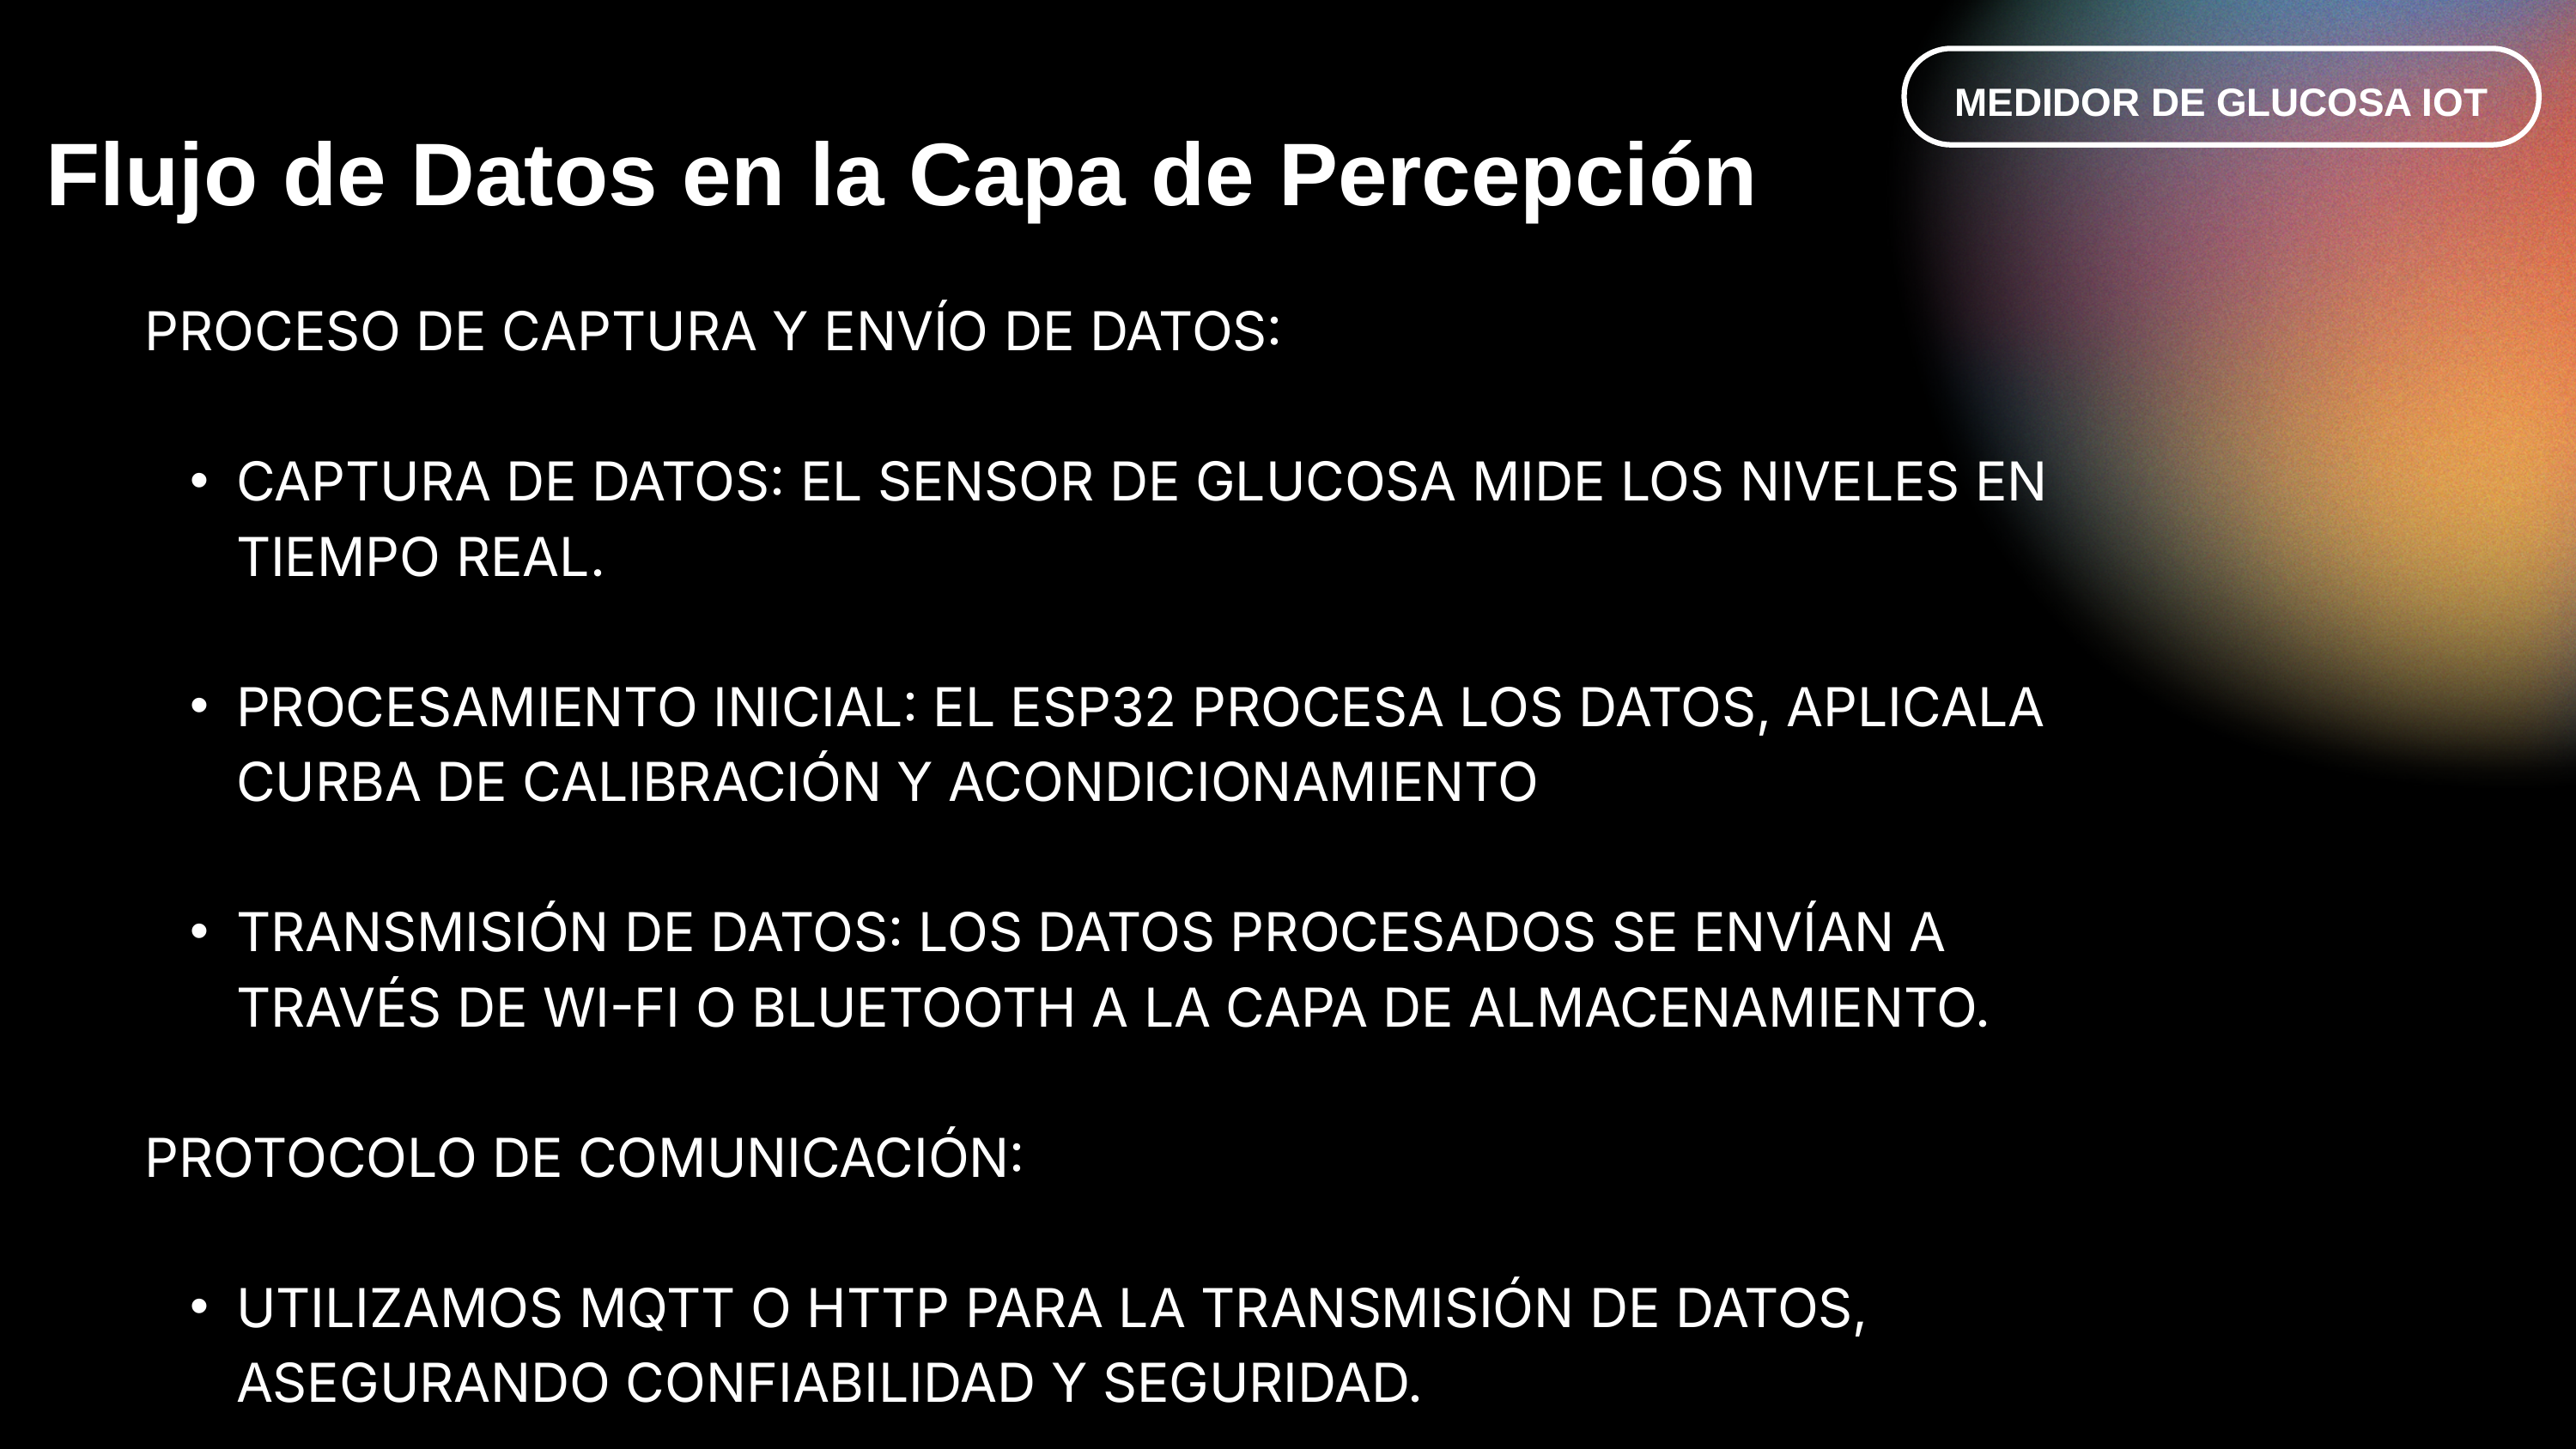

MEDIDOR DE GLUCOSA IOT
Flujo de Datos en la Capa de Percepción

PROCESO DE CAPTURA Y ENVÍO DE DATOS:

CAPTURA DE DATOS: EL SENSOR DE GLUCOSA MIDE LOS NIVELES EN TIEMPO REAL.

PROCESAMIENTO INICIAL: EL ESP32 PROCESA LOS DATOS, APLICALA CURBA DE CALIBRACIÓN Y ACONDICIONAMIENTO

TRANSMISIÓN DE DATOS: LOS DATOS PROCESADOS SE ENVÍAN A TRAVÉS DE WI-FI O BLUETOOTH A LA CAPA DE ALMACENAMIENTO.

PROTOCOLO DE COMUNICACIÓN:

UTILIZAMOS MQTT O HTTP PARA LA TRANSMISIÓN DE DATOS, ASEGURANDO CONFIABILIDAD Y SEGURIDAD.